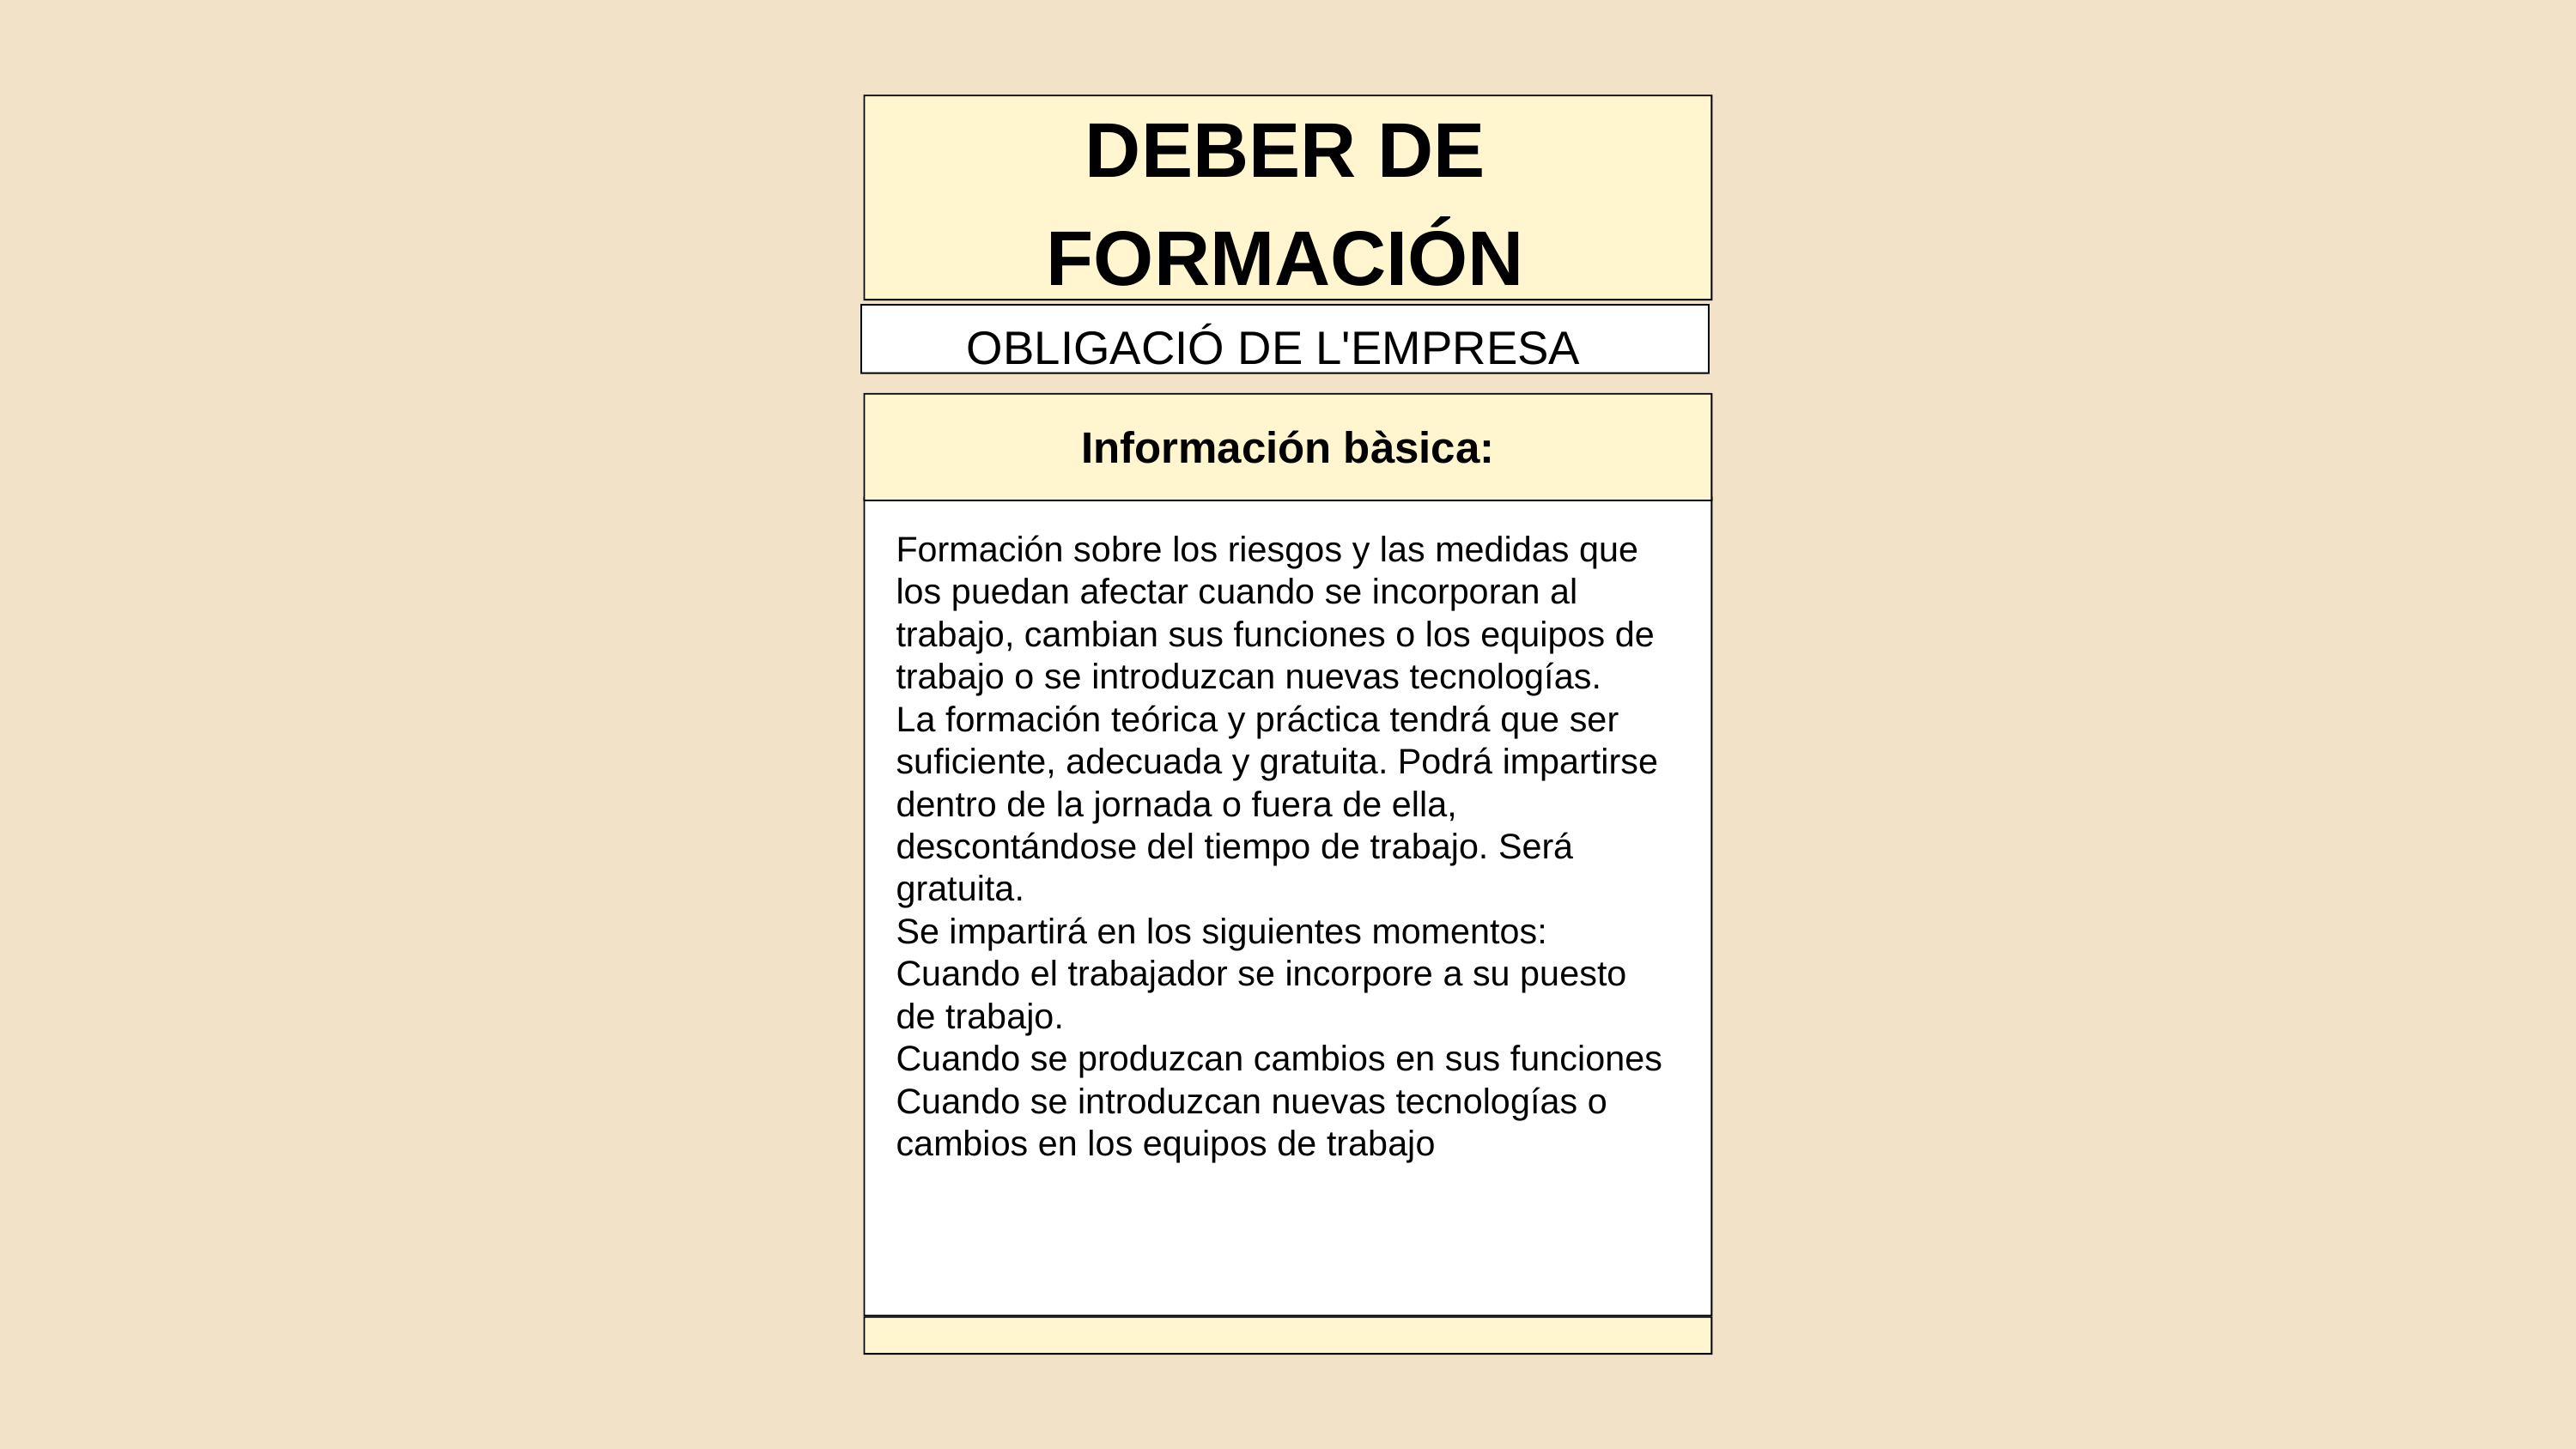

DEBER DE FORMACIÓN

OBLIGACIÓ DE L'EMPRESA

Información bàsica:

Formación sobre los riesgos y las medidas que los puedan afectar cuando se incorporan al trabajo, cambian sus funciones o los equipos de trabajo o se introduzcan nuevas tecnologías.
La formación teórica y práctica tendrá que ser suficiente, adecuada y gratuita. Podrá impartirse dentro de la jornada o fuera de ella, descontándose del tiempo de trabajo. Será gratuita.
Se impartirá en los siguientes momentos:
Cuando el trabajador se incorpore a su puesto de trabajo.
Cuando se produzcan cambios en sus funciones
Cuando se introduzcan nuevas tecnologías o cambios en los equipos de trabajo